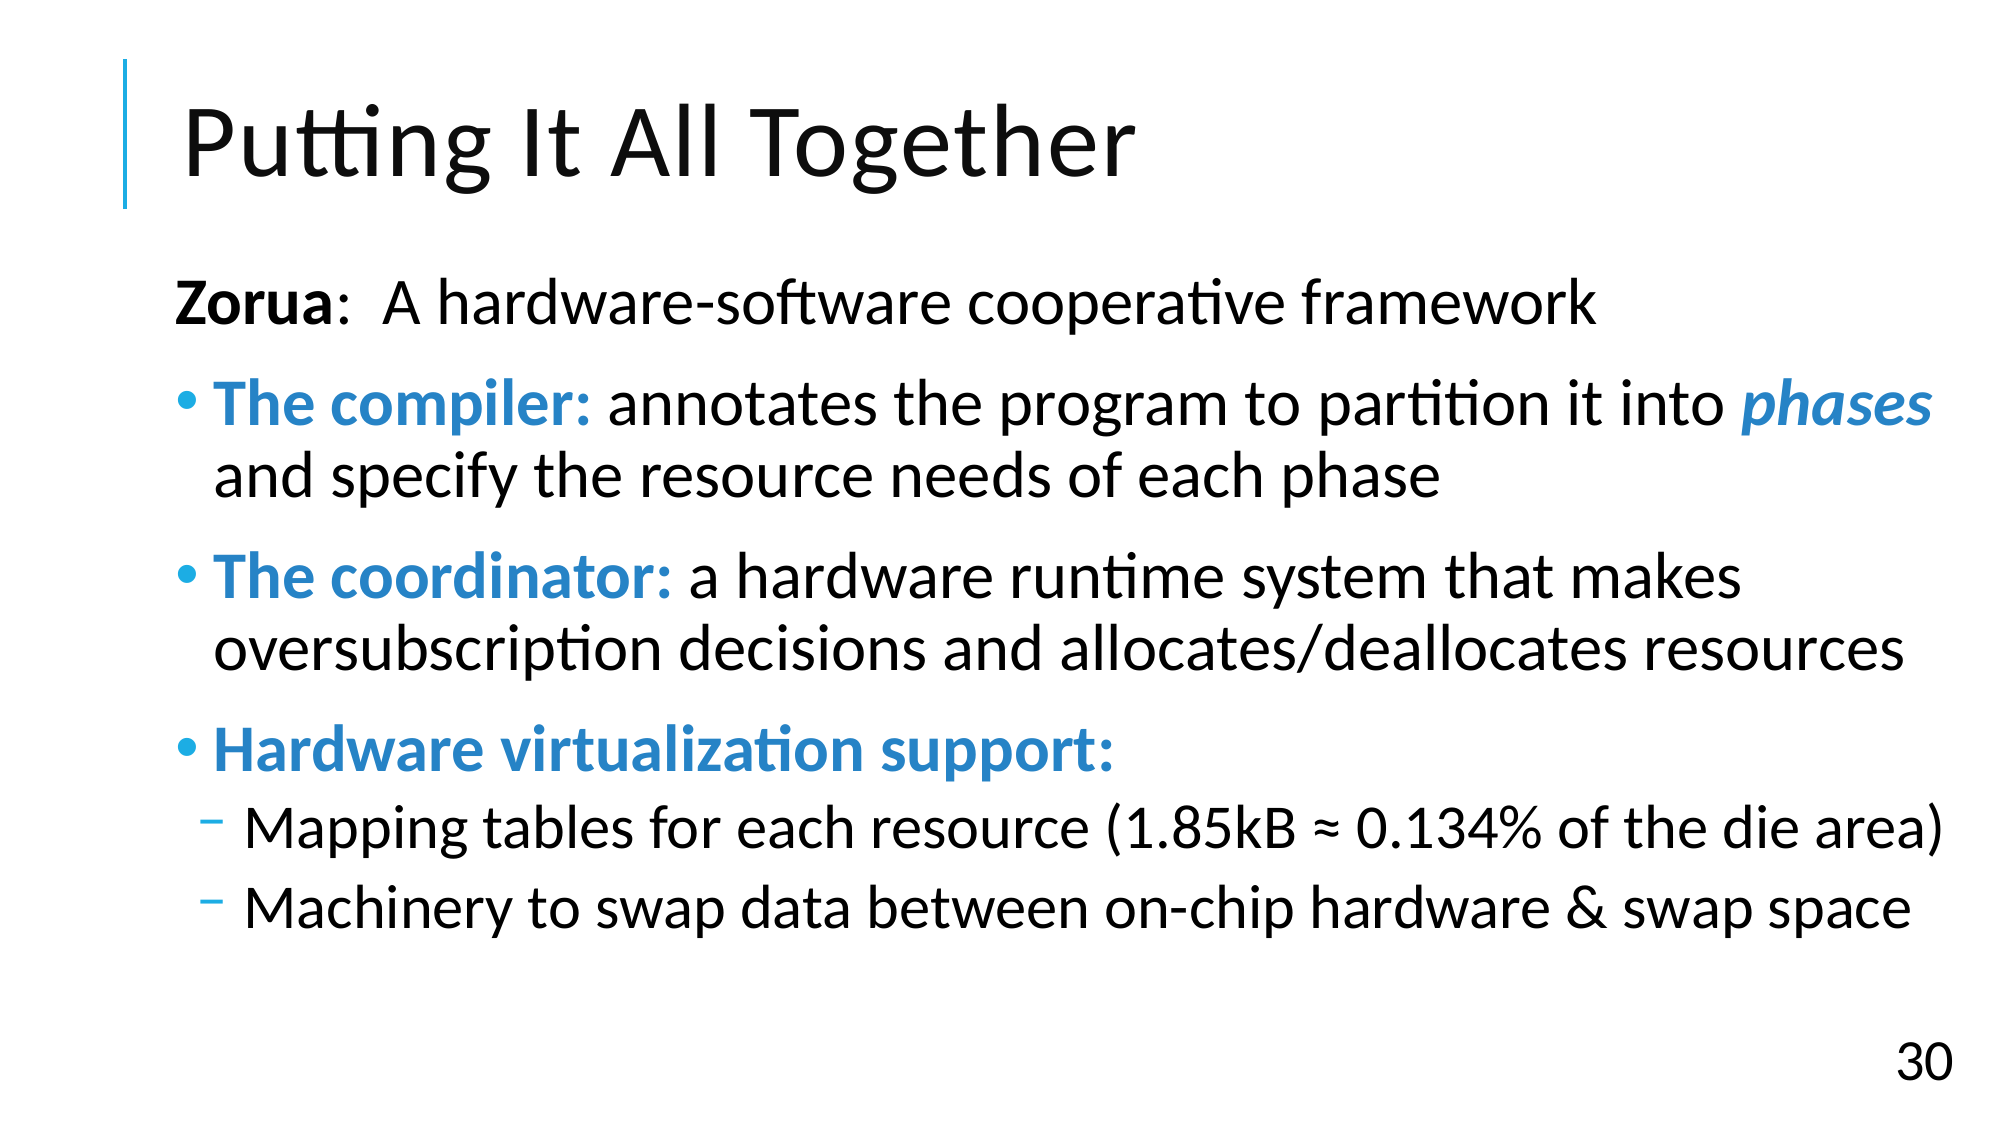

# Putting It All Together
Zorua:  A hardware-software cooperative framework
The compiler: annotates the program to partition it into phases and specify the resource needs of each phase
The coordinator: a hardware runtime system that makes oversubscription decisions and allocates/deallocates resources
Hardware virtualization support:
Mapping tables for each resource (1.85kB ≈ 0.134% of the die area)
Machinery to swap data between on-chip hardware & swap space

30